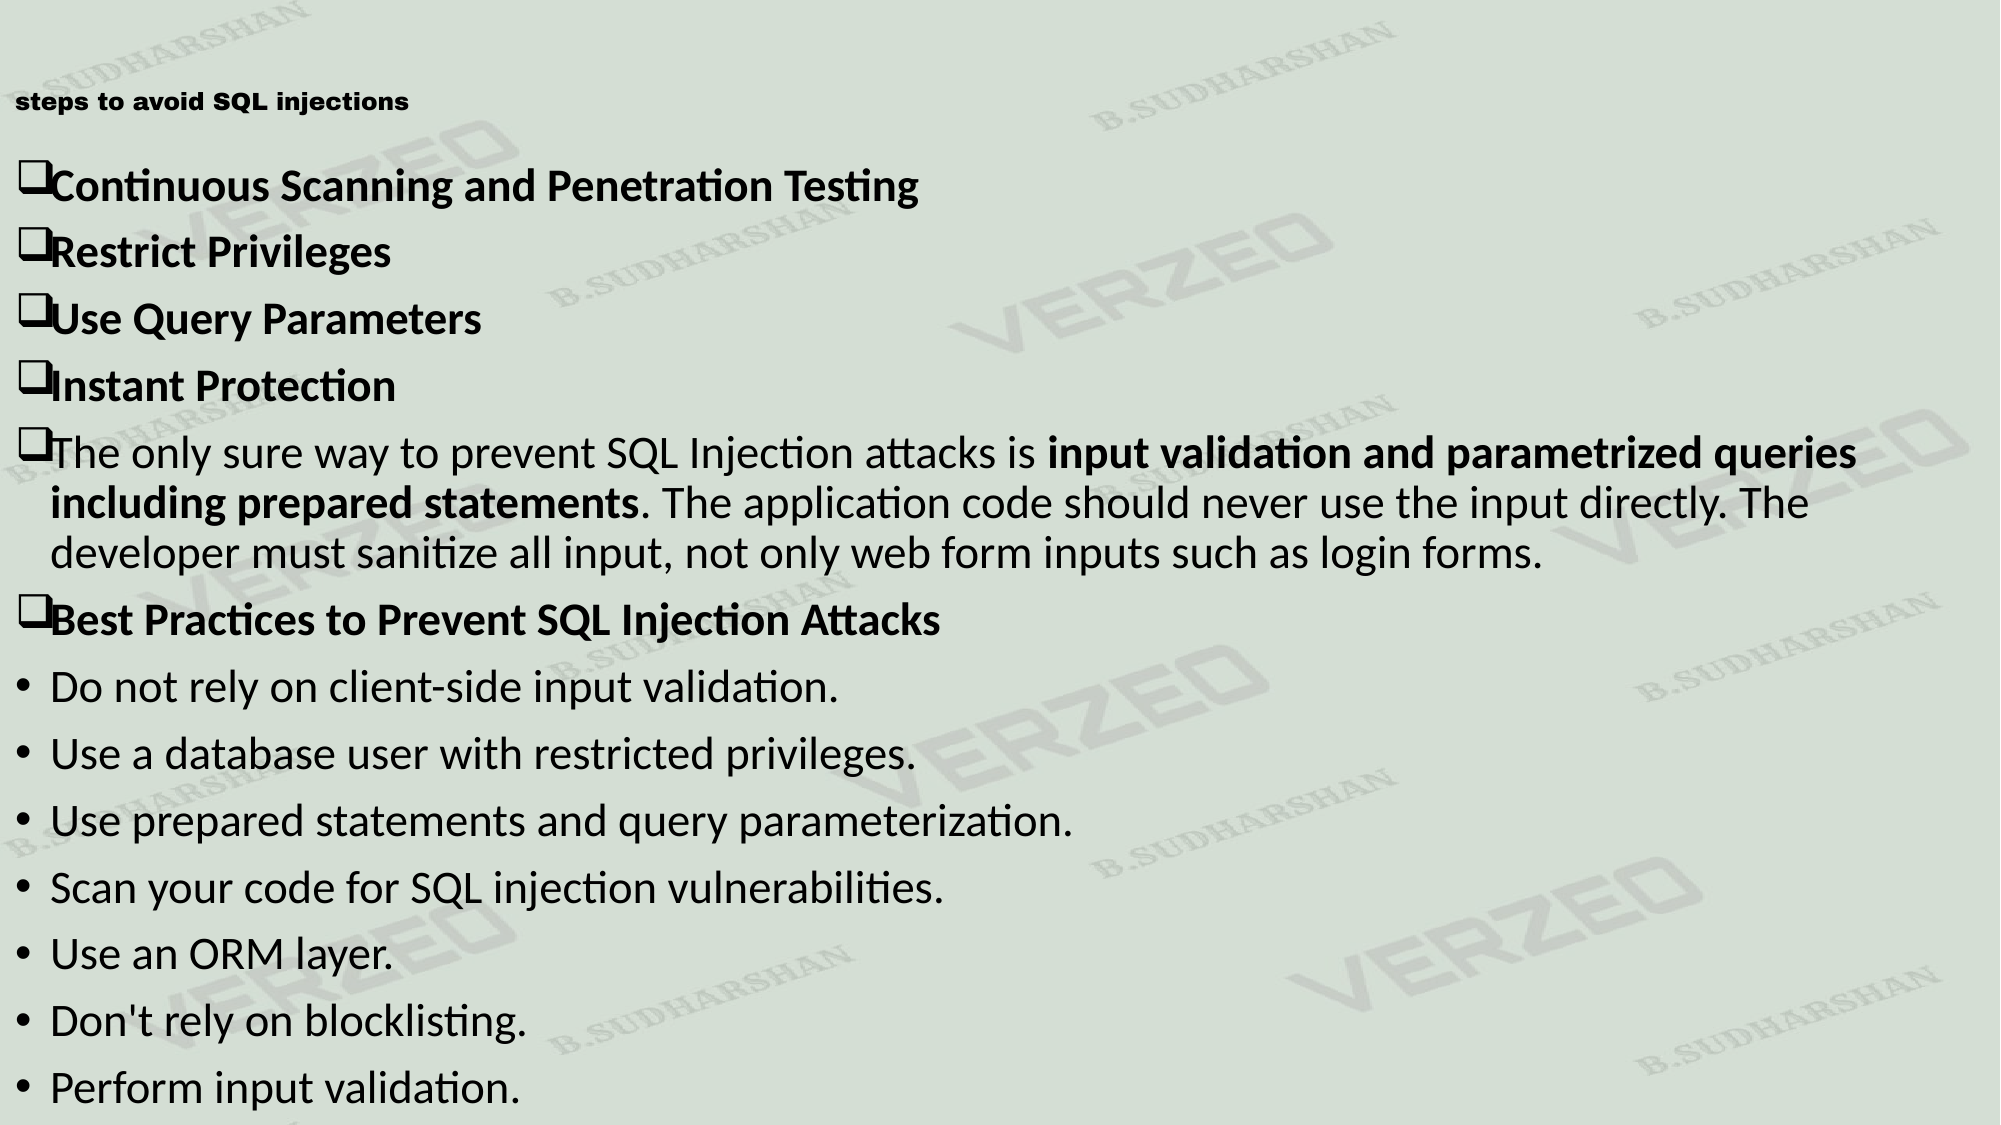

# steps to avoid SQL injections
Continuous Scanning and Penetration Testing
Restrict Privileges
Use Query Parameters
Instant Protection
The only sure way to prevent SQL Injection attacks is input validation and parametrized queries including prepared statements. The application code should never use the input directly. The developer must sanitize all input, not only web form inputs such as login forms.
Best Practices to Prevent SQL Injection Attacks
Do not rely on client-side input validation.
Use a database user with restricted privileges.
Use prepared statements and query parameterization.
Scan your code for SQL injection vulnerabilities.
Use an ORM layer.
Don't rely on blocklisting.
Perform input validation.